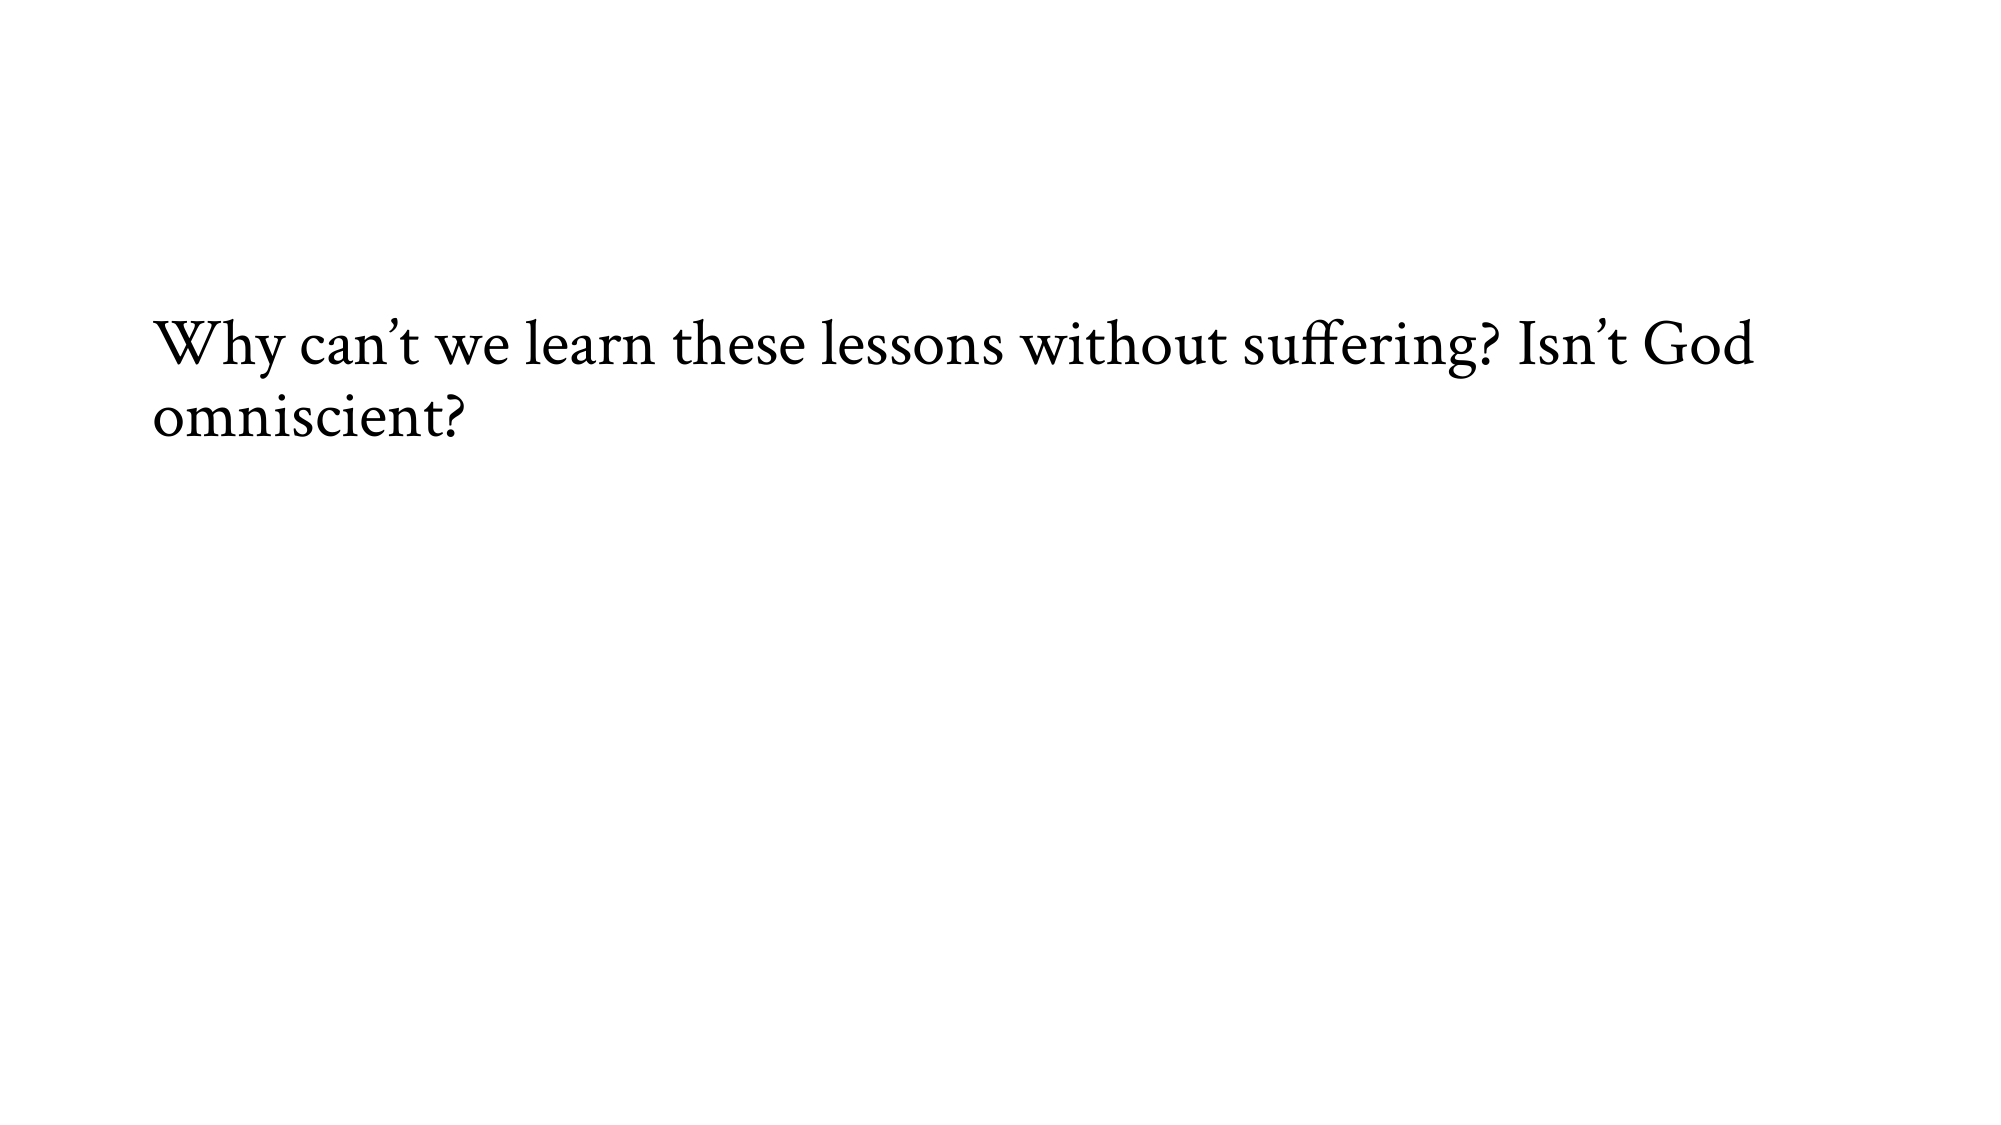

Why can’t we learn these lessons without suffering? Isn’t God omniscient?